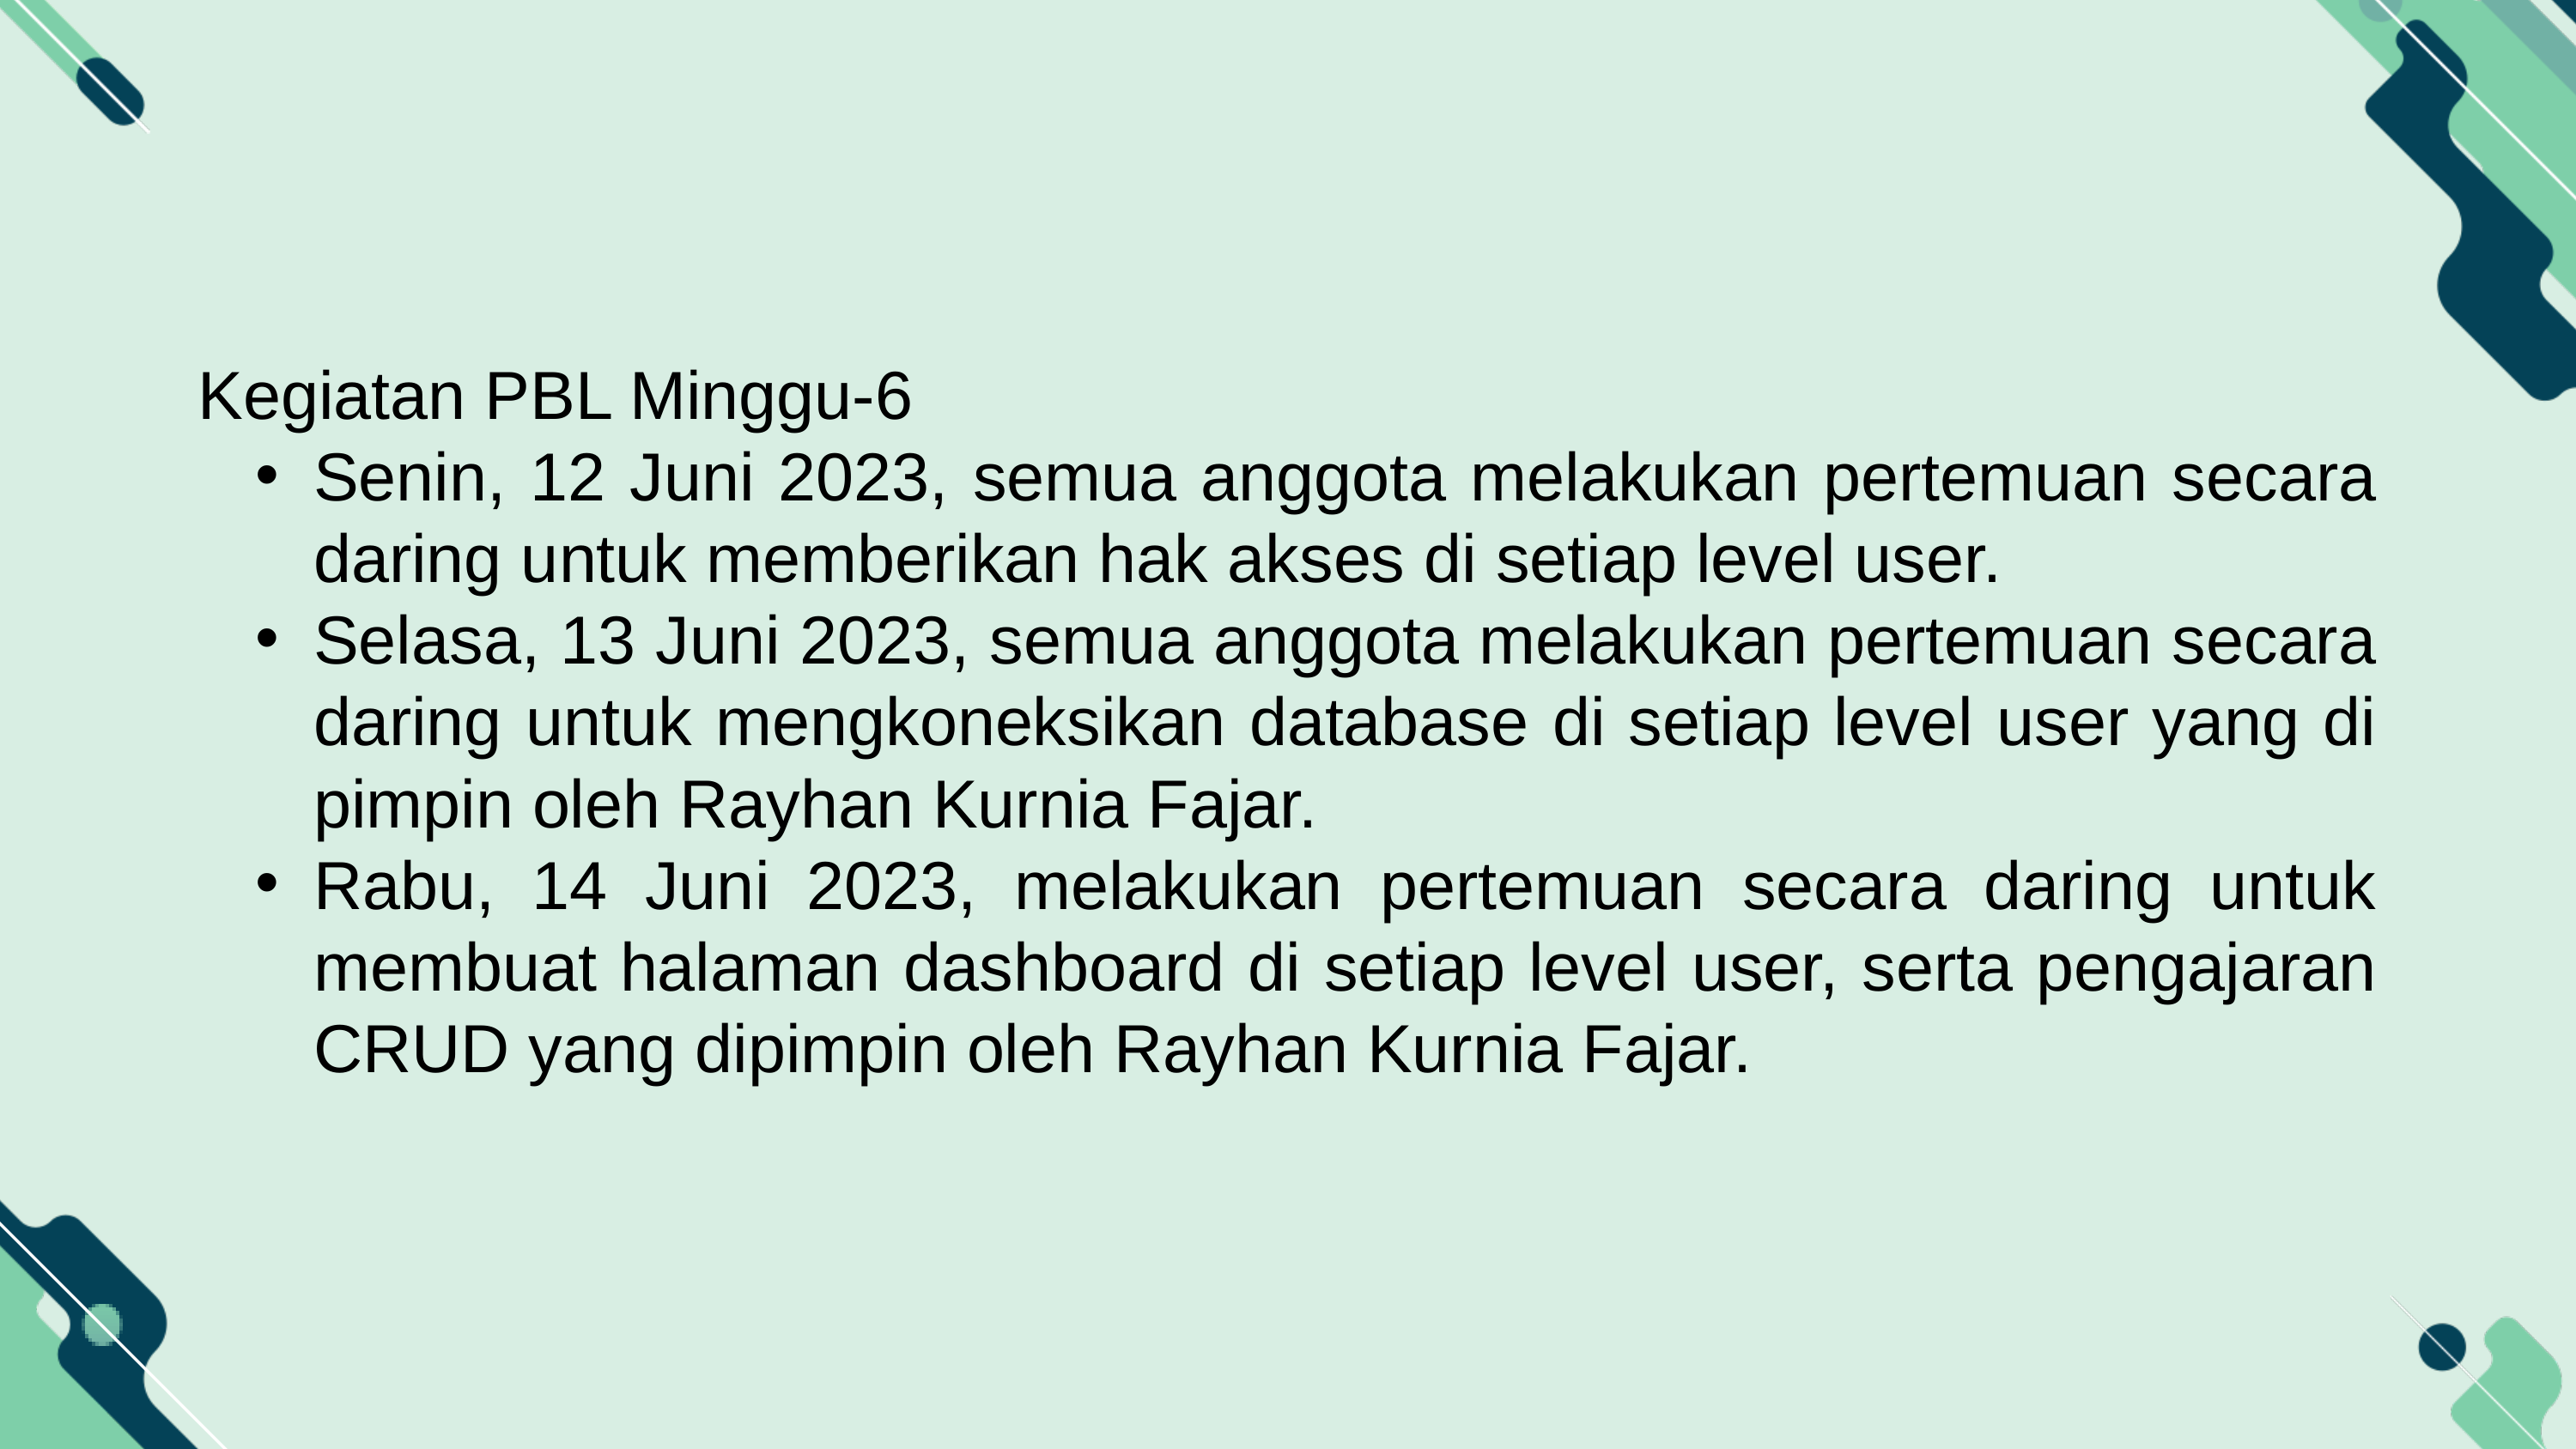

Kegiatan PBL Minggu-6
Senin, 12 Juni 2023, semua anggota melakukan pertemuan secara daring untuk memberikan hak akses di setiap level user.
Selasa, 13 Juni 2023, semua anggota melakukan pertemuan secara daring untuk mengkoneksikan database di setiap level user yang di pimpin oleh Rayhan Kurnia Fajar.
Rabu, 14 Juni 2023, melakukan pertemuan secara daring untuk membuat halaman dashboard di setiap level user, serta pengajaran CRUD yang dipimpin oleh Rayhan Kurnia Fajar.